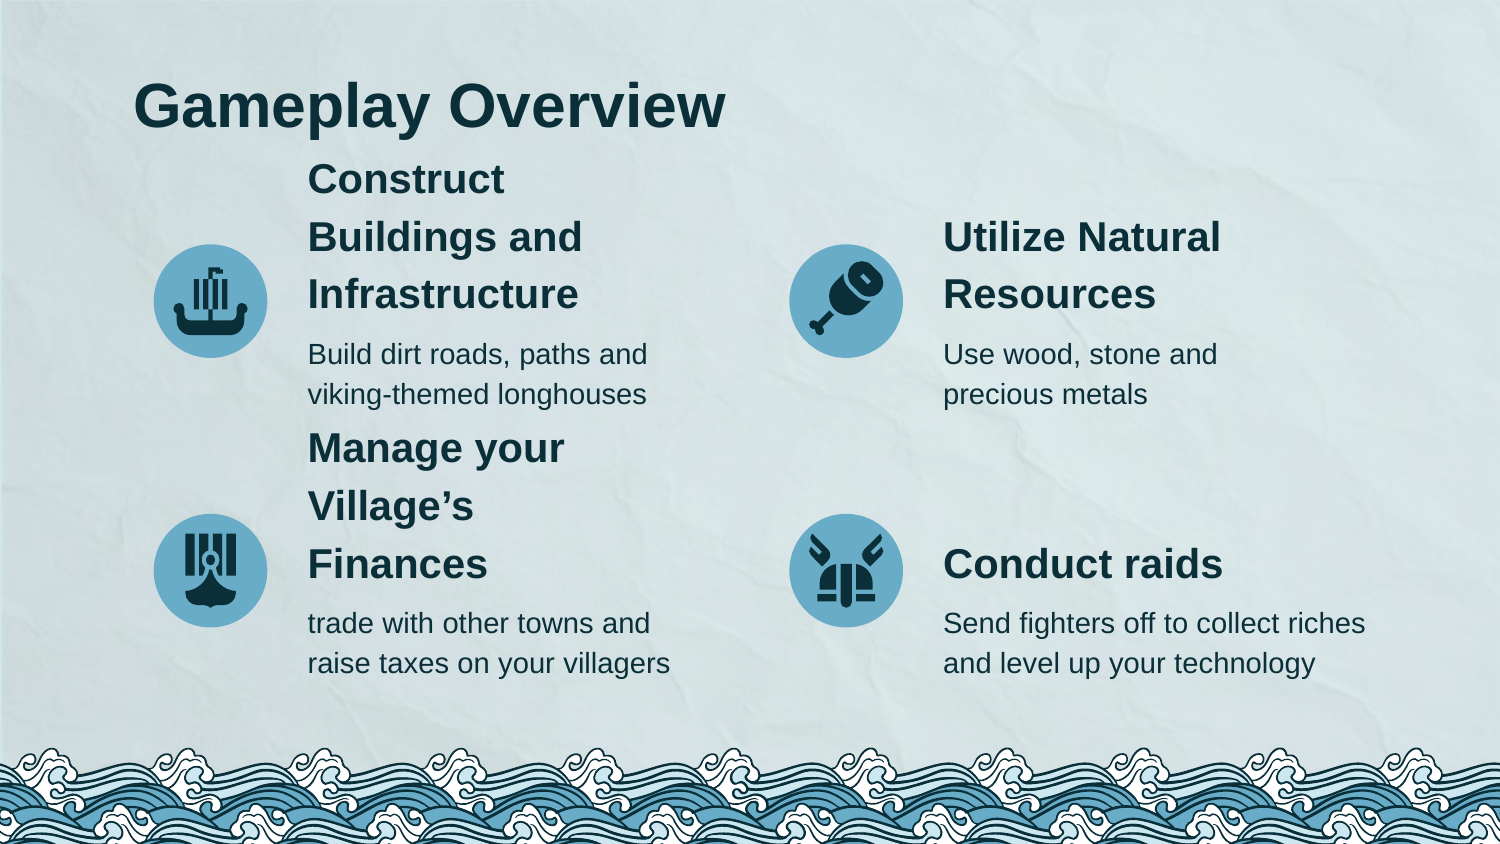

# Gameplay Overview

Construct Buildings and Infrastructure
Utilize Natural Resources

Build dirt roads, paths and viking-themed longhouses
Use wood, stone and precious metals

Manage your Village’s Finances
Conduct raids

trade with other towns and raise taxes on your villagers
Send fighters off to collect riches and level up your technology